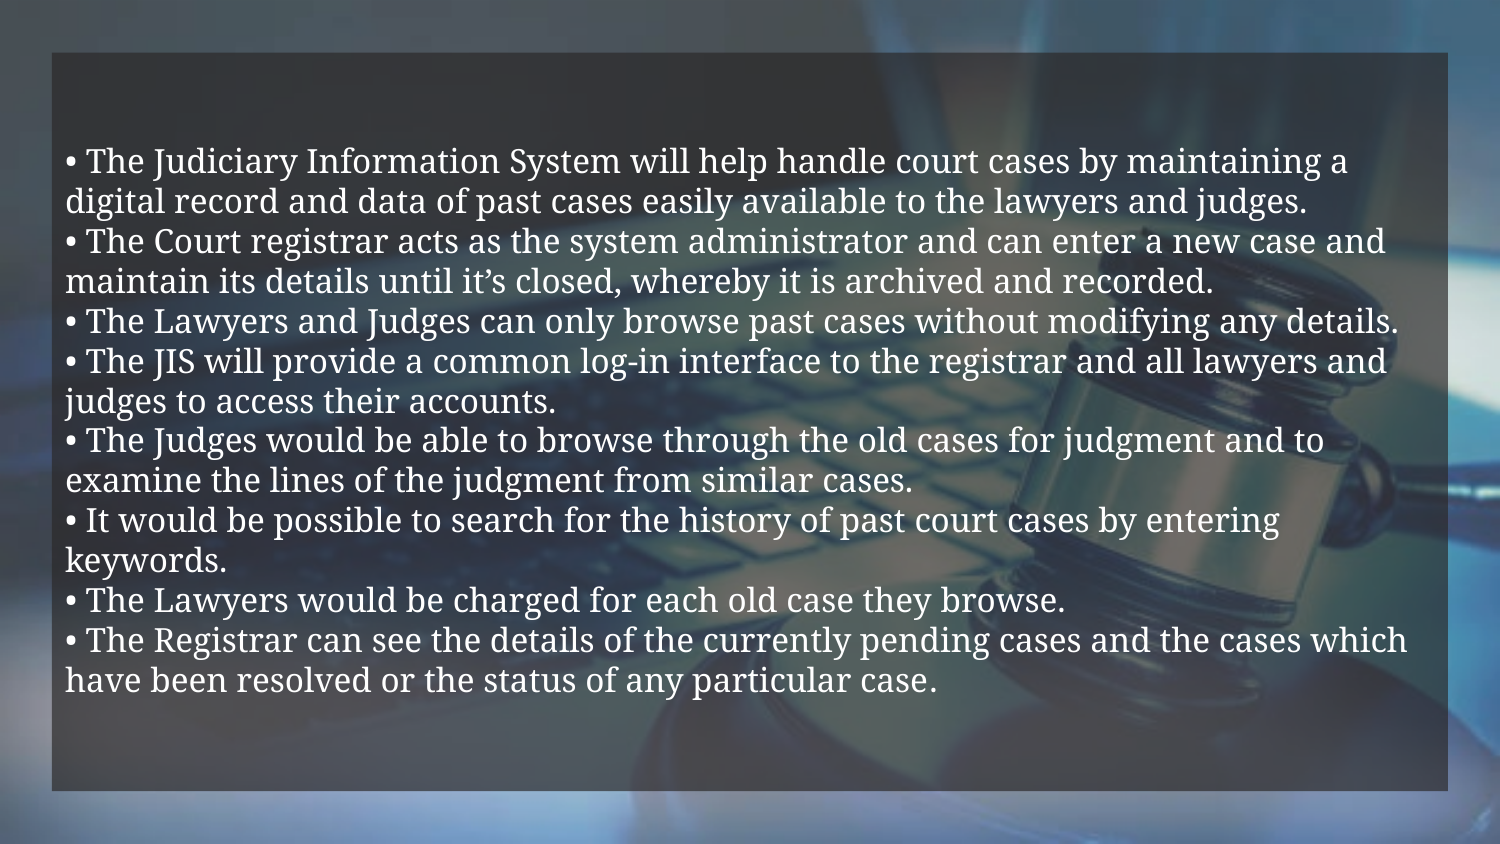

# • The Judiciary Information System will help handle court cases by maintaining a digital record and data of past cases easily available to the lawyers and judges. • The Court registrar acts as the system administrator and can enter a new case and maintain its details until it’s closed, whereby it is archived and recorded. • The Lawyers and Judges can only browse past cases without modifying any details. • The JIS will provide a common log-in interface to the registrar and all lawyers and judges to access their accounts. • The Judges would be able to browse through the old cases for judgment and to examine the lines of the judgment from similar cases. • It would be possible to search for the history of past court cases by entering keywords. • The Lawyers would be charged for each old case they browse. • The Registrar can see the details of the currently pending cases and the cases which have been resolved or the status of any particular case.